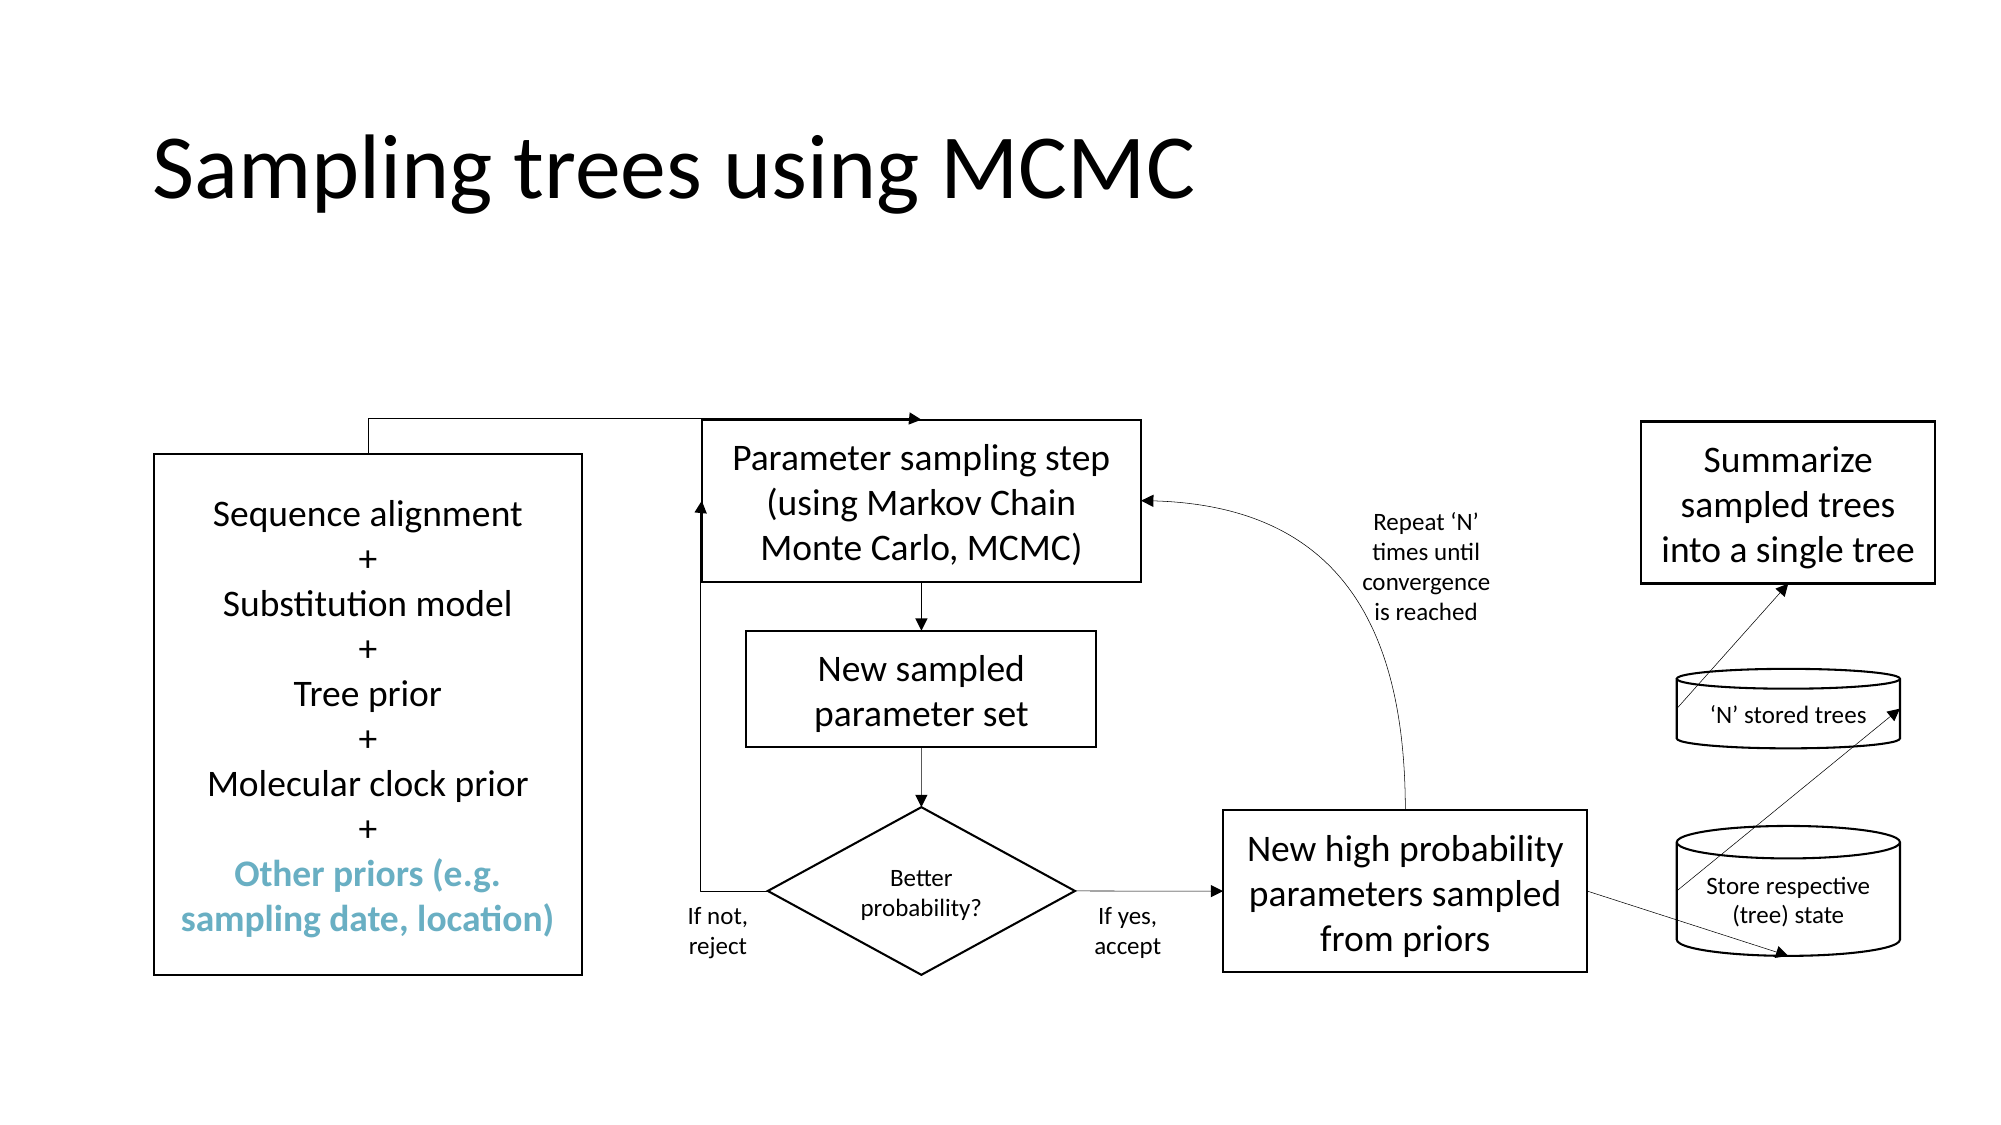

# Sampling trees using MCMC
Parameter sampling step
(using Markov Chain Monte Carlo, MCMC)
Summarize sampled trees into a single tree
Sequence alignment
+
Substitution model
+
Tree prior
+
Molecular clock prior
+
Other priors (e.g. sampling date, location)
Repeat ‘N’ times until convergence is reached
New sampled parameter set
‘N’ stored trees
Better probability?
New high probability parameters sampled from priors
Store respective (tree) state
If not, reject
If yes, accept